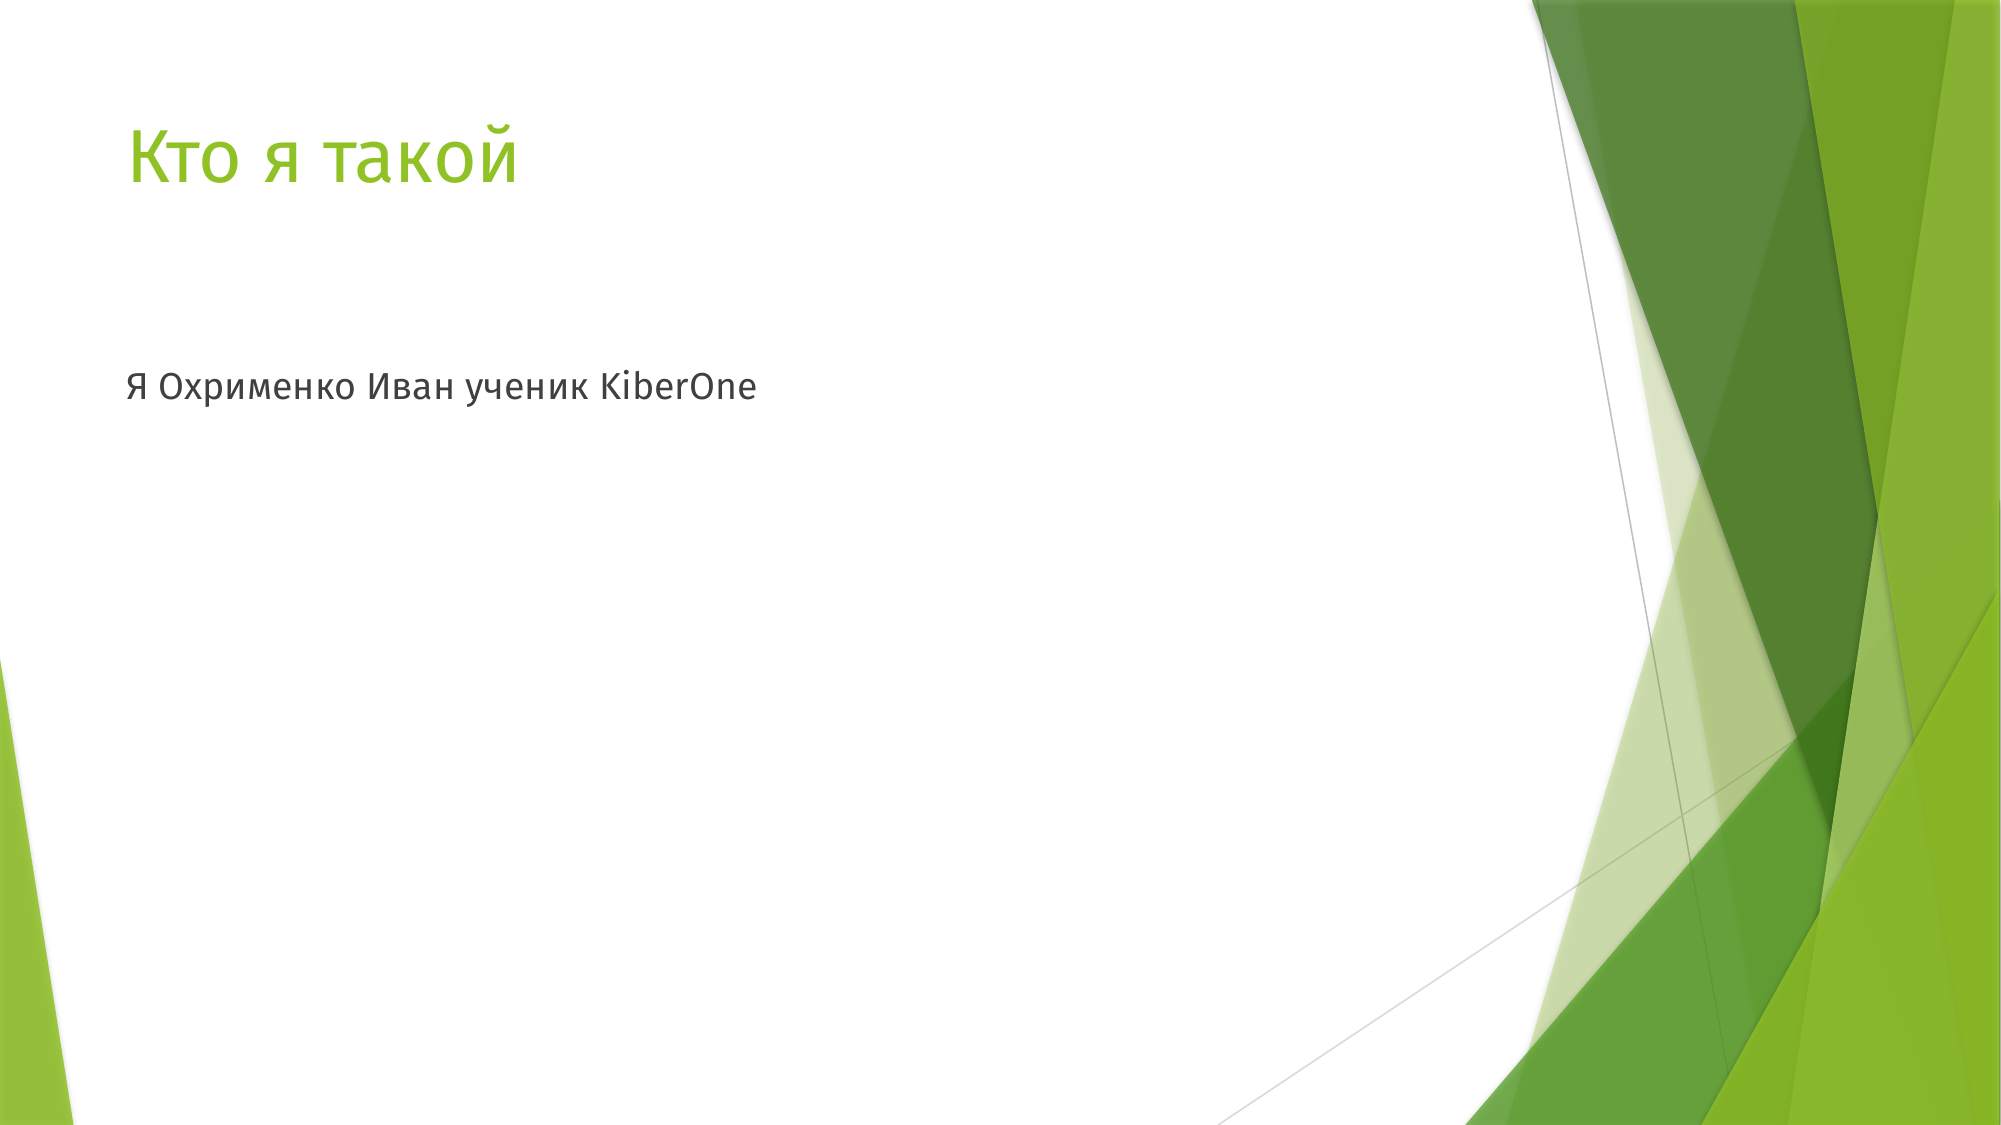

# Кто я такой
Я Охрименко Иван ученик KiberOne